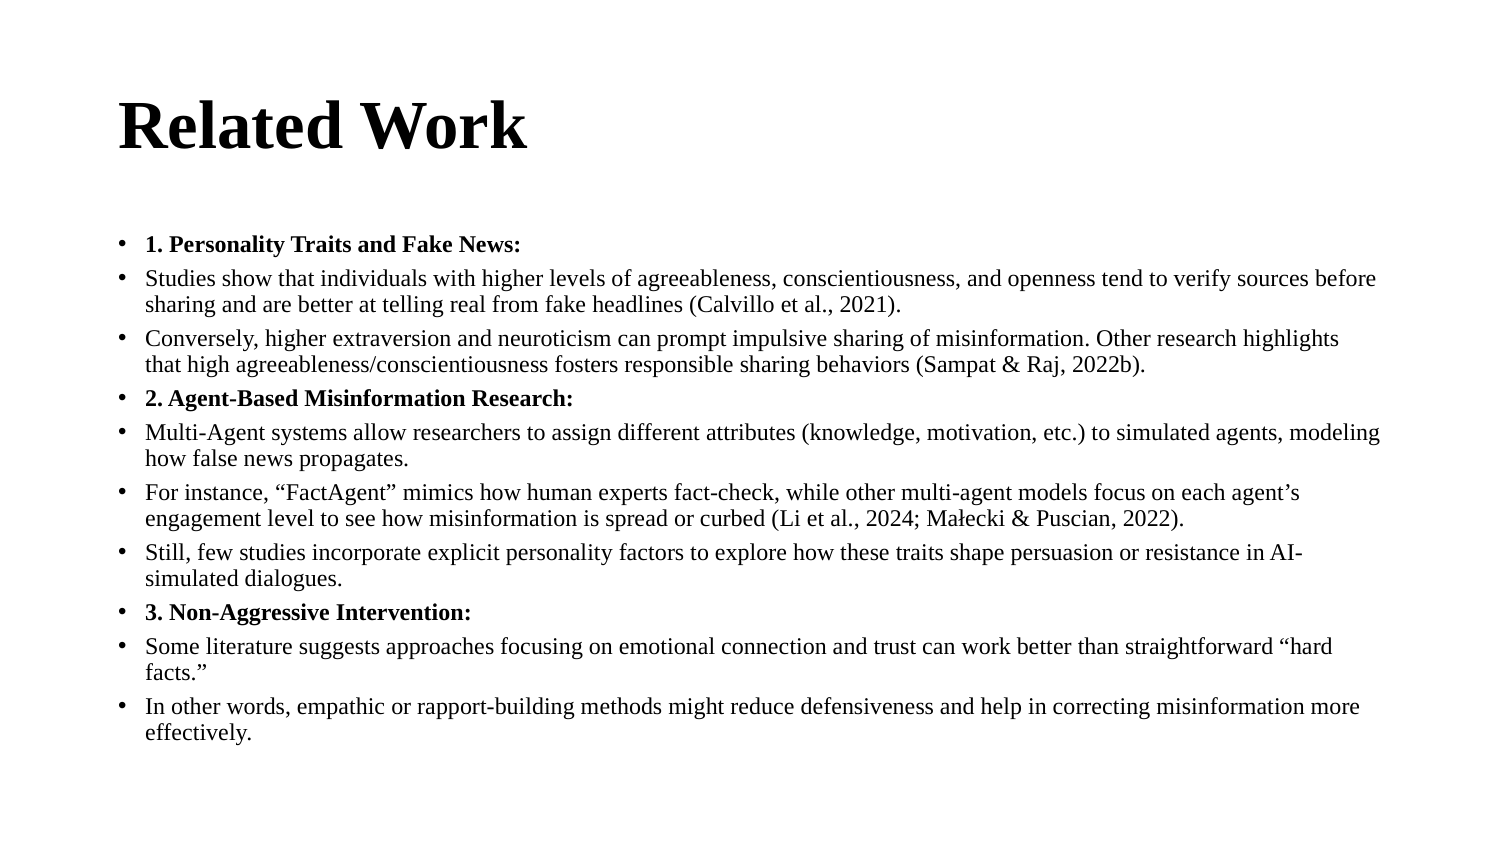

# Related Work
1. Personality Traits and Fake News:
Studies show that individuals with higher levels of agreeableness, conscientiousness, and openness tend to verify sources before sharing and are better at telling real from fake headlines (Calvillo et al., 2021).
Conversely, higher extraversion and neuroticism can prompt impulsive sharing of misinformation. Other research highlights that high agreeableness/conscientiousness fosters responsible sharing behaviors (Sampat & Raj, 2022b).
2. Agent-Based Misinformation Research:
Multi-Agent systems allow researchers to assign different attributes (knowledge, motivation, etc.) to simulated agents, modeling how false news propagates.
For instance, “FactAgent” mimics how human experts fact-check, while other multi-agent models focus on each agent’s engagement level to see how misinformation is spread or curbed (Li et al., 2024; Małecki & Puscian, 2022).
Still, few studies incorporate explicit personality factors to explore how these traits shape persuasion or resistance in AI-simulated dialogues.
3. Non-Aggressive Intervention:
Some literature suggests approaches focusing on emotional connection and trust can work better than straightforward “hard facts.”
In other words, empathic or rapport-building methods might reduce defensiveness and help in correcting misinformation more effectively.